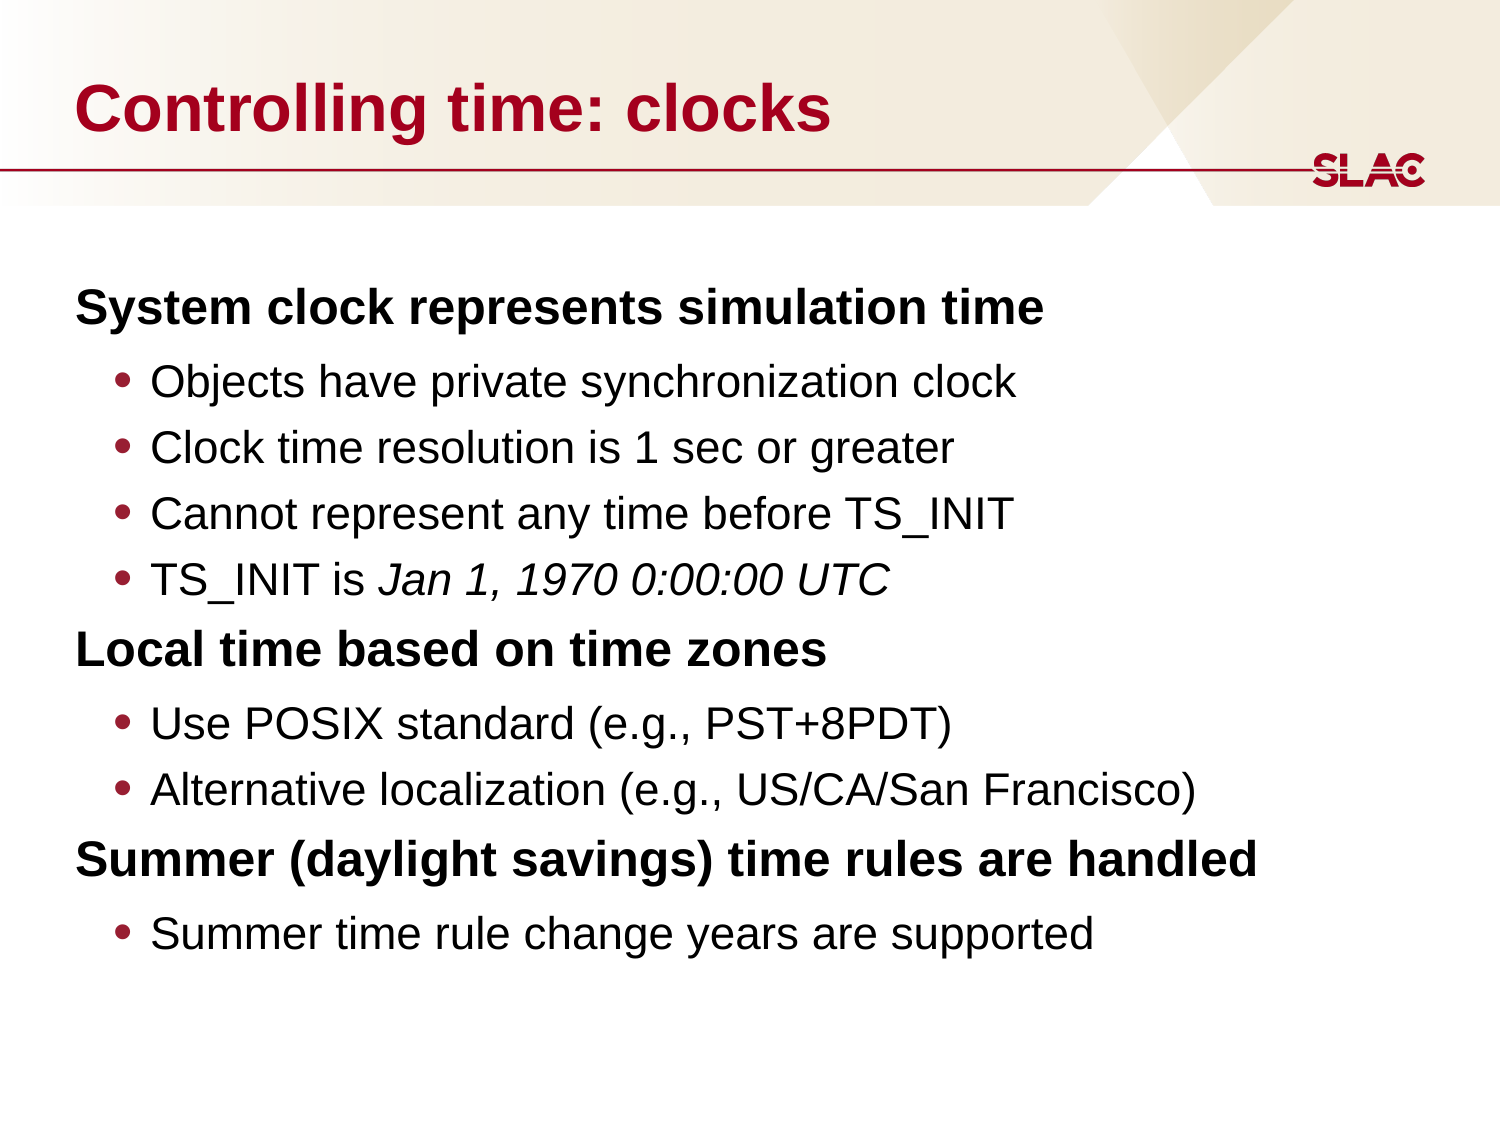

# Controlling time: clocks
System clock represents simulation time
Objects have private synchronization clock
Clock time resolution is 1 sec or greater
Cannot represent any time before TS_INIT
TS_INIT is Jan 1, 1970 0:00:00 UTC
Local time based on time zones
Use POSIX standard (e.g., PST+8PDT)
Alternative localization (e.g., US/CA/San Francisco)
Summer (daylight savings) time rules are handled
Summer time rule change years are supported